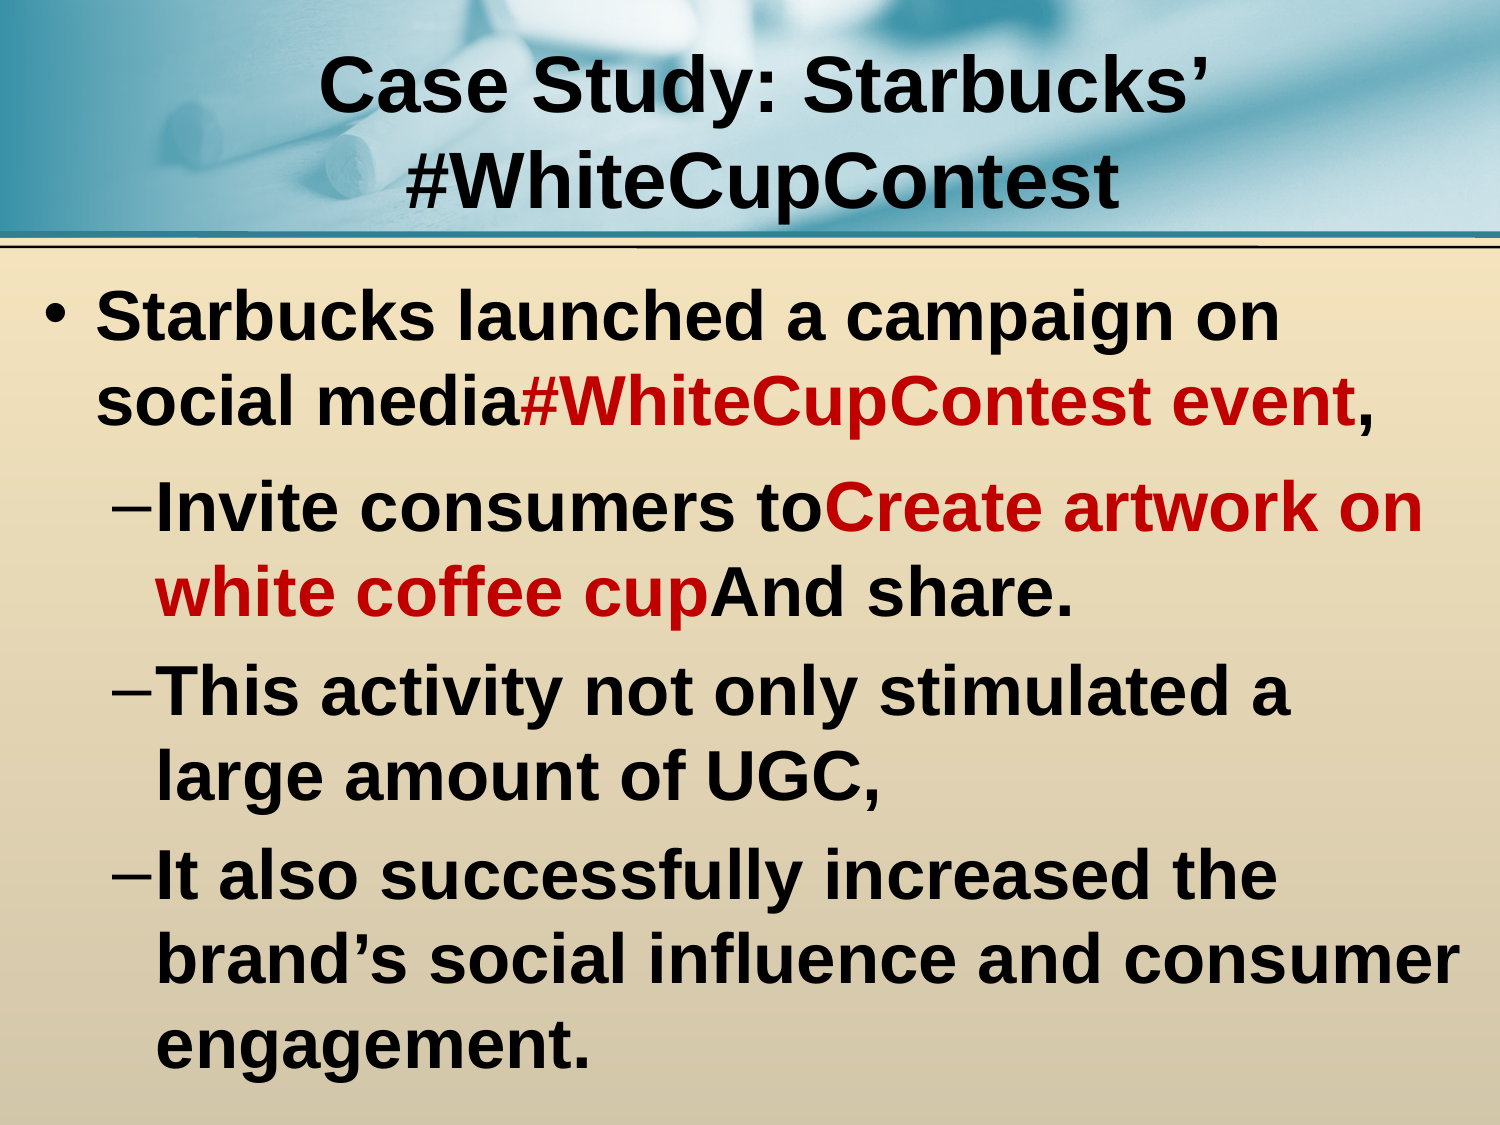

# Case Study: Starbucks’ #WhiteCupContest
Starbucks launched a campaign on social media#WhiteCupContest event,
Invite consumers toCreate artwork on white coffee cupAnd share.
This activity not only stimulated a large amount of UGC,
It also successfully increased the brand’s social influence and consumer engagement.